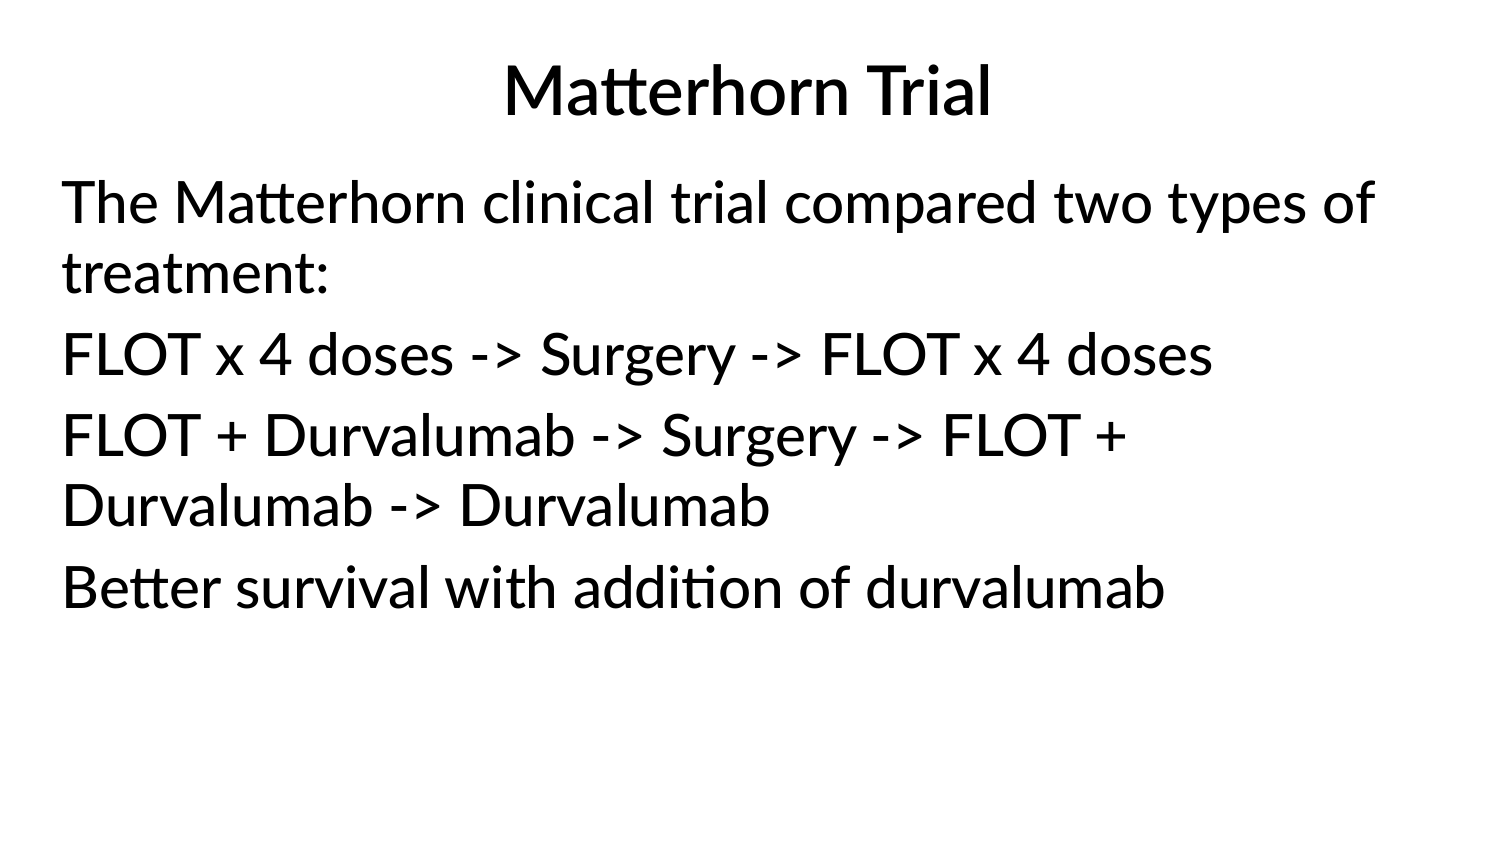

# Matterhorn Trial
The Matterhorn clinical trial compared two types of treatment:
FLOT x 4 doses -> Surgery -> FLOT x 4 doses
FLOT + Durvalumab -> Surgery -> FLOT + Durvalumab -> Durvalumab
Better survival with addition of durvalumab